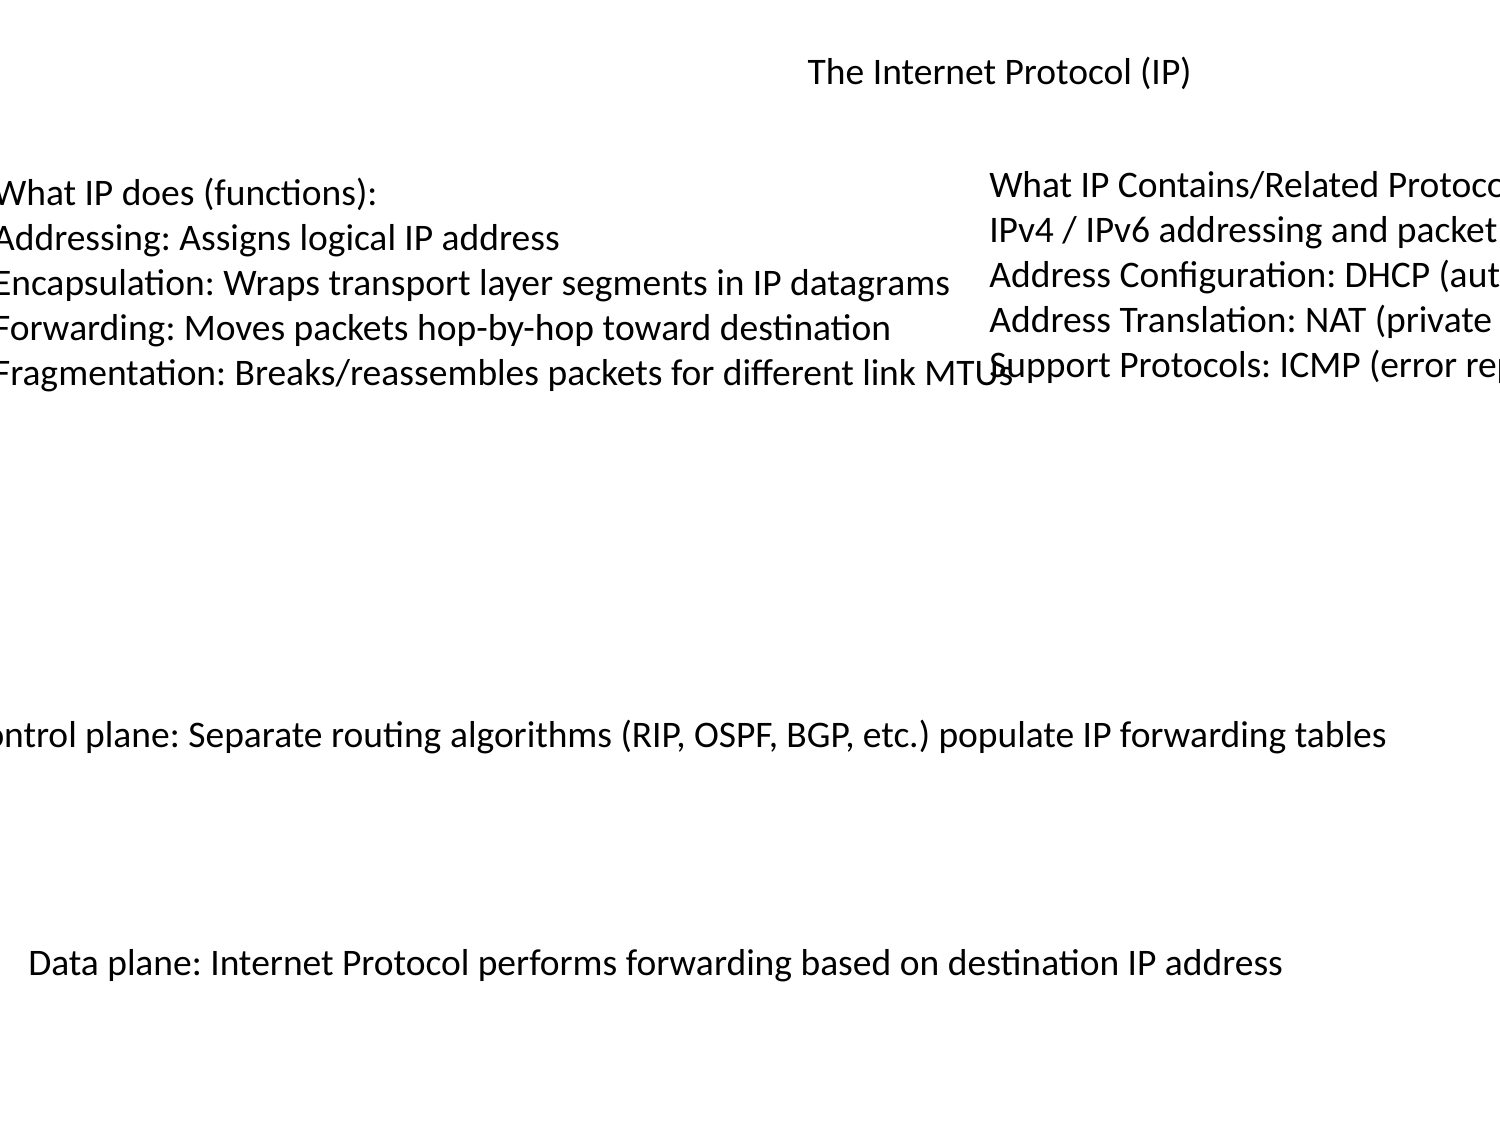

The Internet Protocol (IP)
What IP Contains/Related Protocols:
IPv4 / IPv6 addressing and packet format
Address Configuration: DHCP (automatic IP assignment)
Address Translation: NAT (private ↔ public addresses)
Support Protocols: ICMP (error reporting), ARP (address resolution)
What IP does (functions):
Addressing: Assigns logical IP address
Encapsulation: Wraps transport layer segments in IP datagrams
Forwarding: Moves packets hop-by-hop toward destination
Fragmentation: Breaks/reassembles packets for different link MTUs
Control plane: Separate routing algorithms (RIP, OSPF, BGP, etc.) populate IP forwarding tables
Data plane: Internet Protocol performs forwarding based on destination IP address